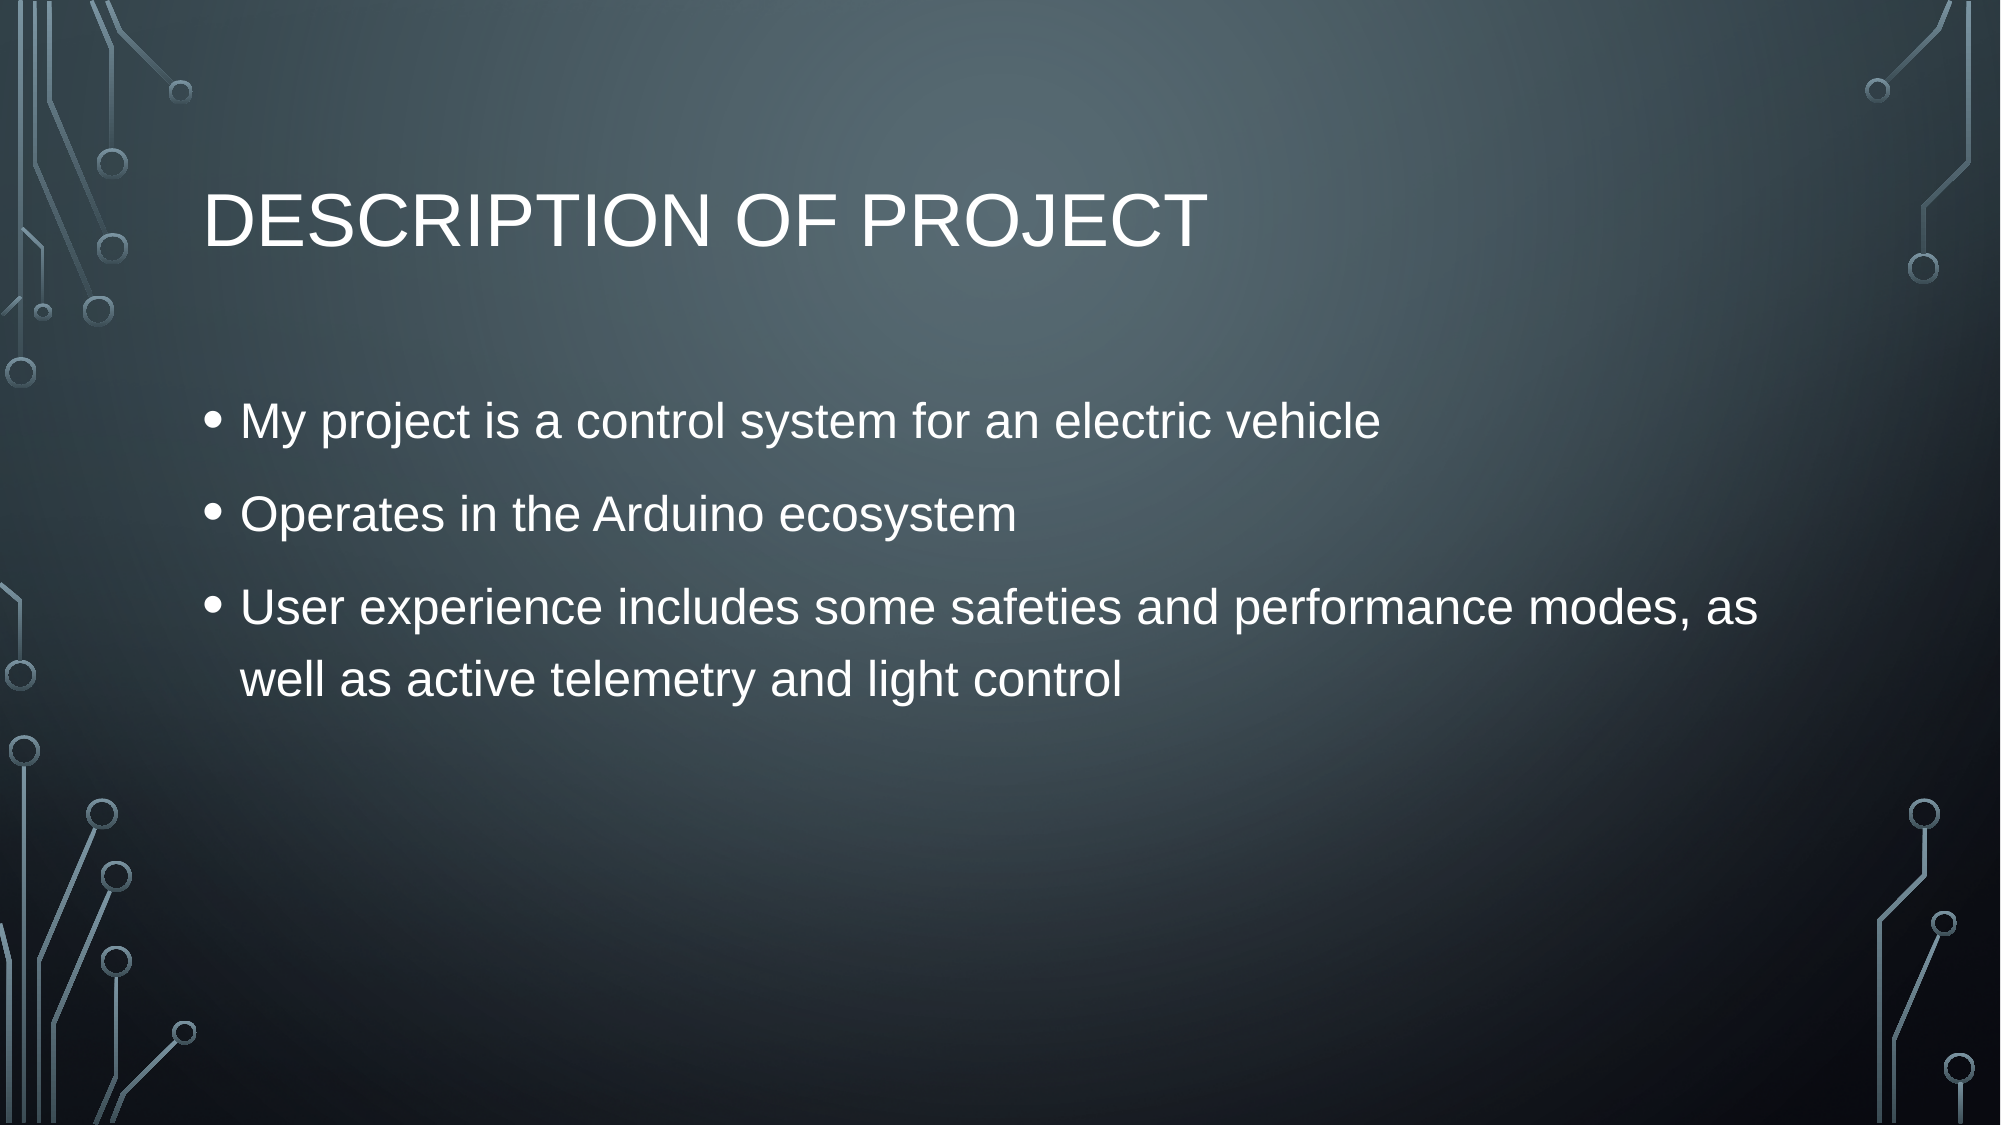

# Description of project
My project is a control system for an electric vehicle
Operates in the Arduino ecosystem
User experience includes some safeties and performance modes, as well as active telemetry and light control